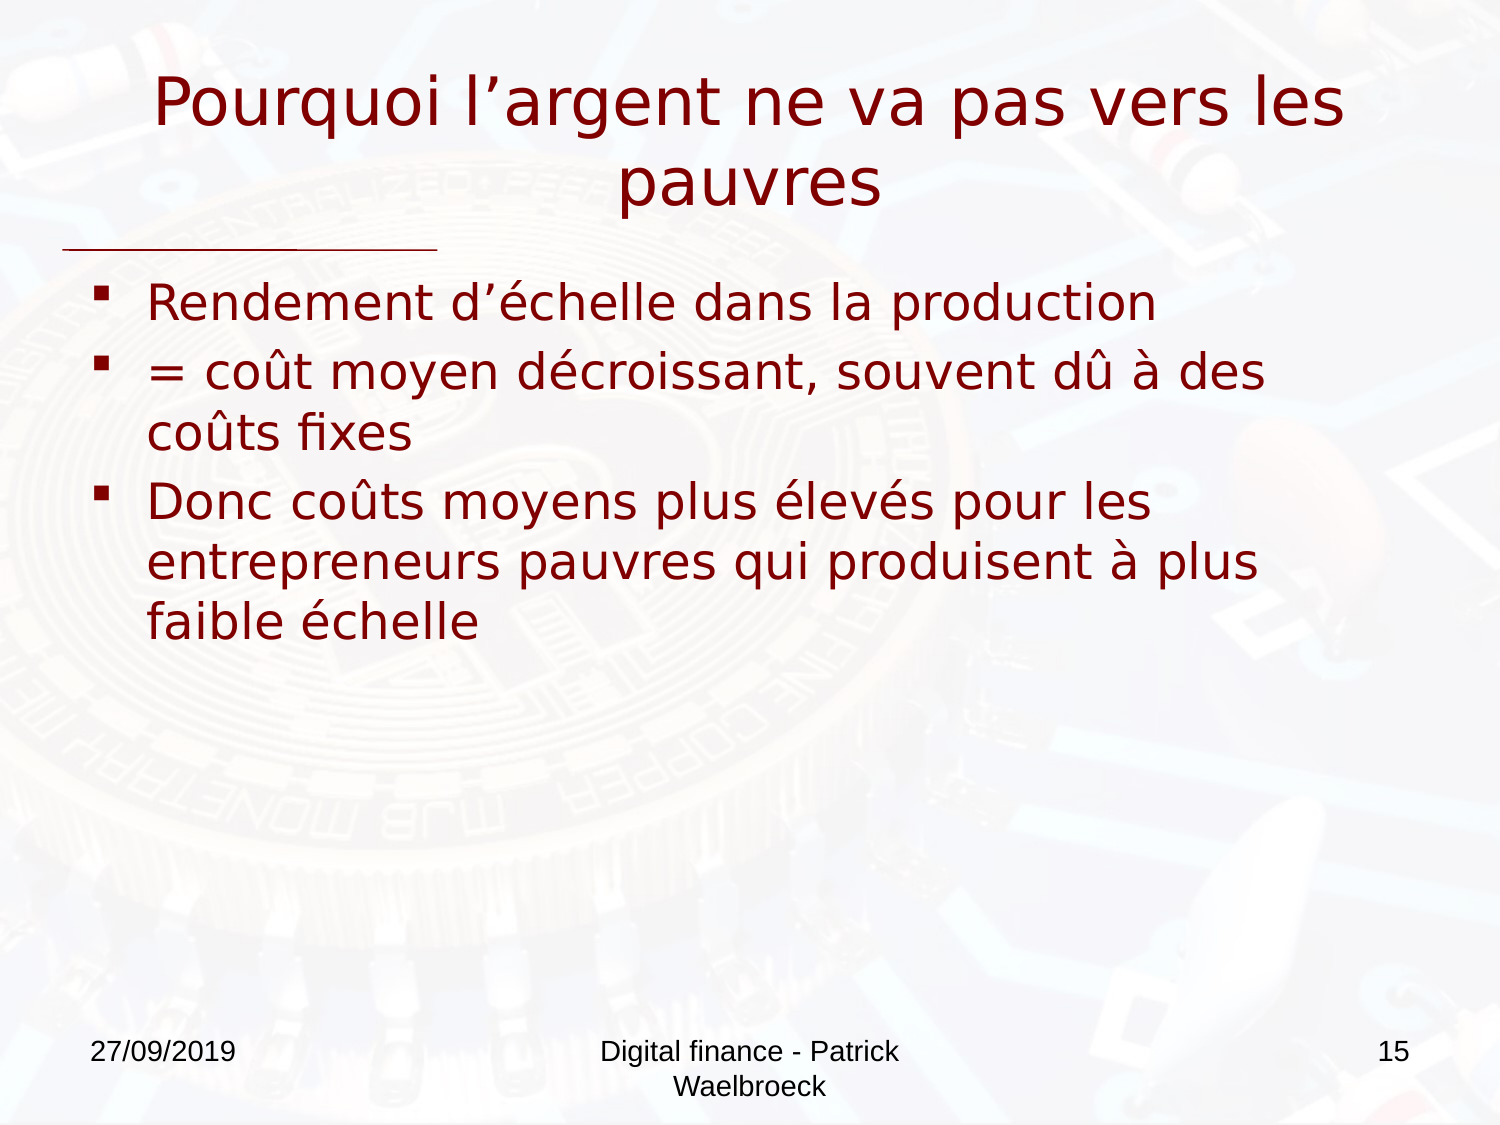

# Pourquoi l’argent ne va pas vers les pauvres

Rendement d’échelle dans la production
= coût moyen décroissant, souvent dû à des coûts fixes
Donc coûts moyens plus élevés pour les entrepreneurs pauvres qui produisent à plus faible échelle

27/09/2019
Digital finance - Patrick Waelbroeck
15